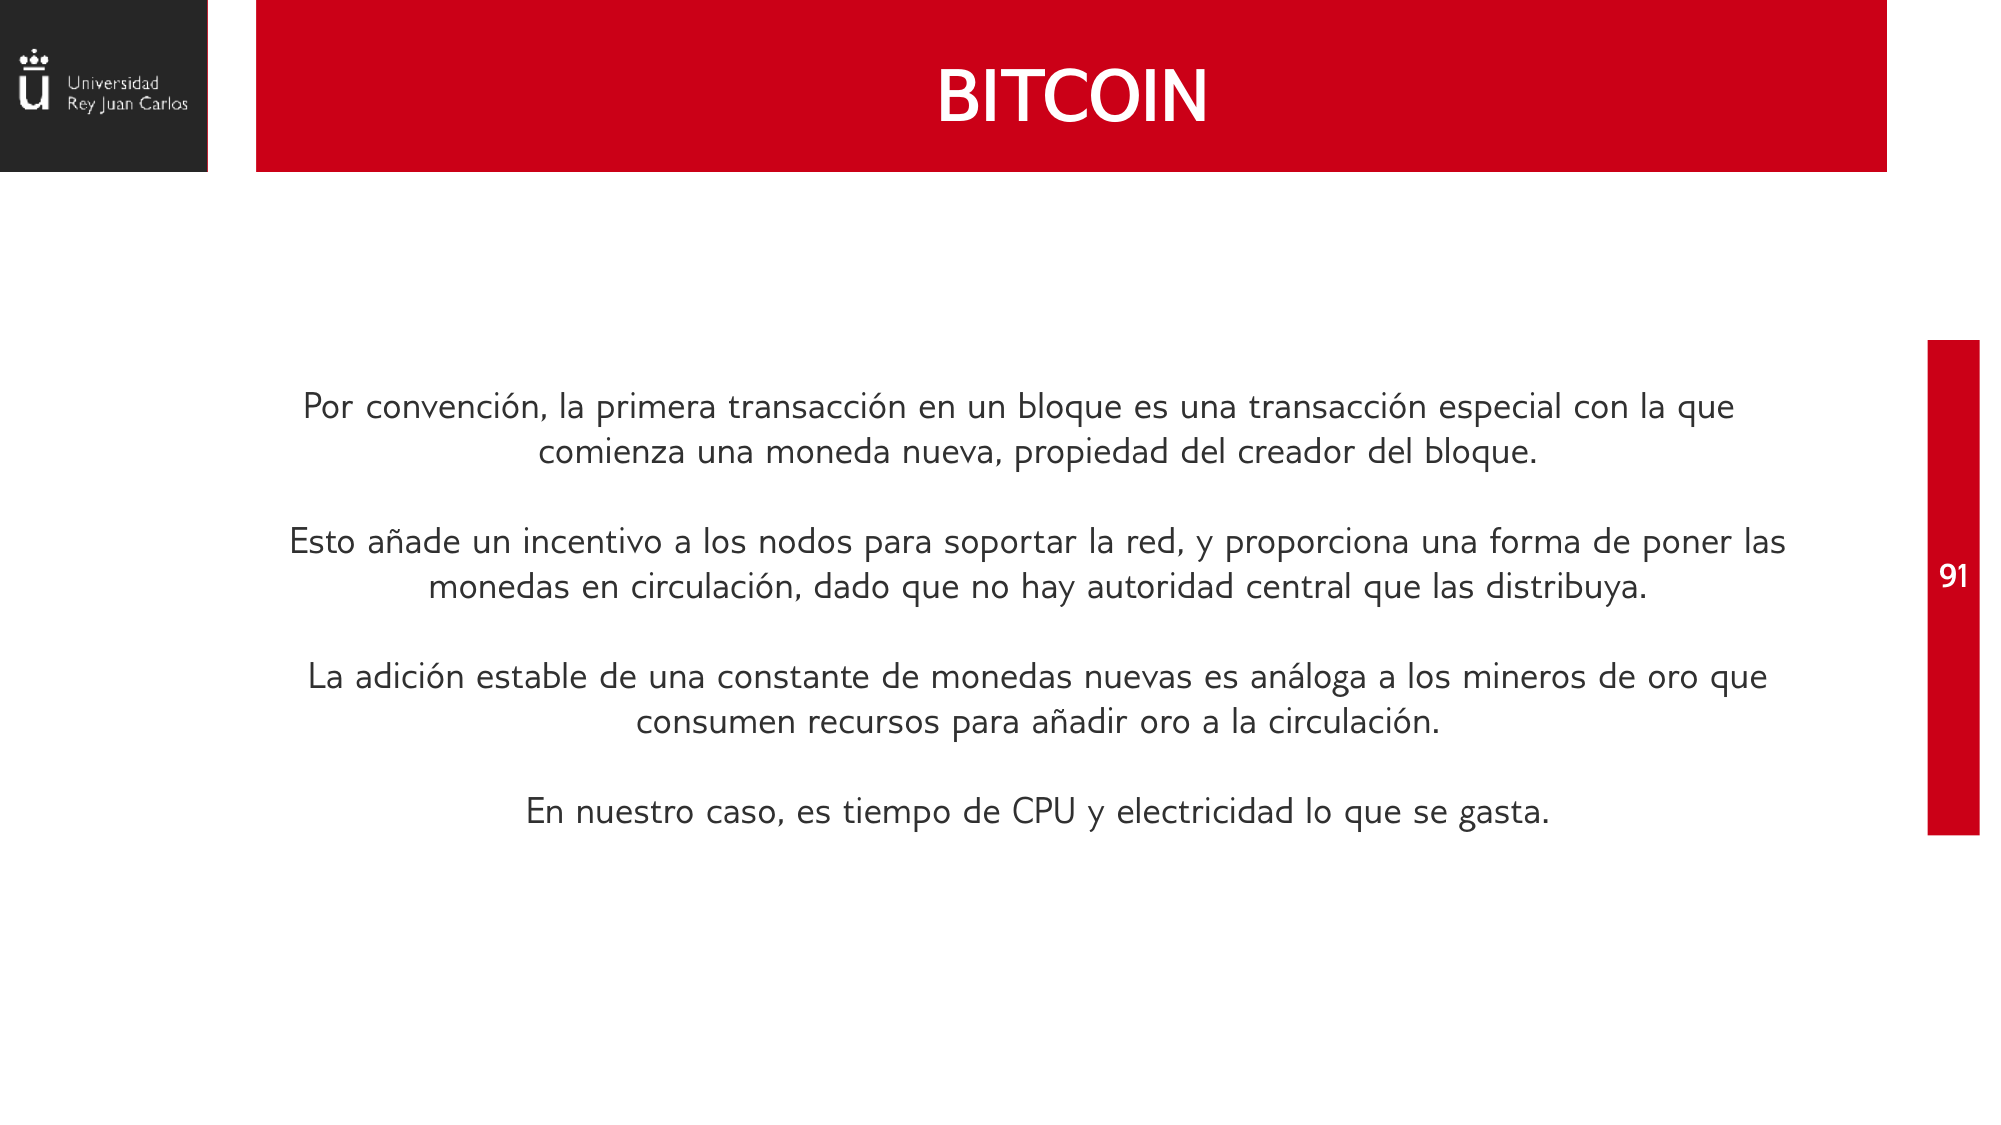

# BITCOIN
Por convención, la primera transacción en un bloque es una transacción especial con la que comienza una moneda nueva, propiedad del creador del bloque.
Esto añade un incentivo a los nodos para soportar la red, y proporciona una forma de poner las monedas en circulación, dado que no hay autoridad central que las distribuya.
La adición estable de una constante de monedas nuevas es análoga a los mineros de oro que consumen recursos para añadir oro a la circulación.
En nuestro caso, es tiempo de CPU y electricidad lo que se gasta.
91